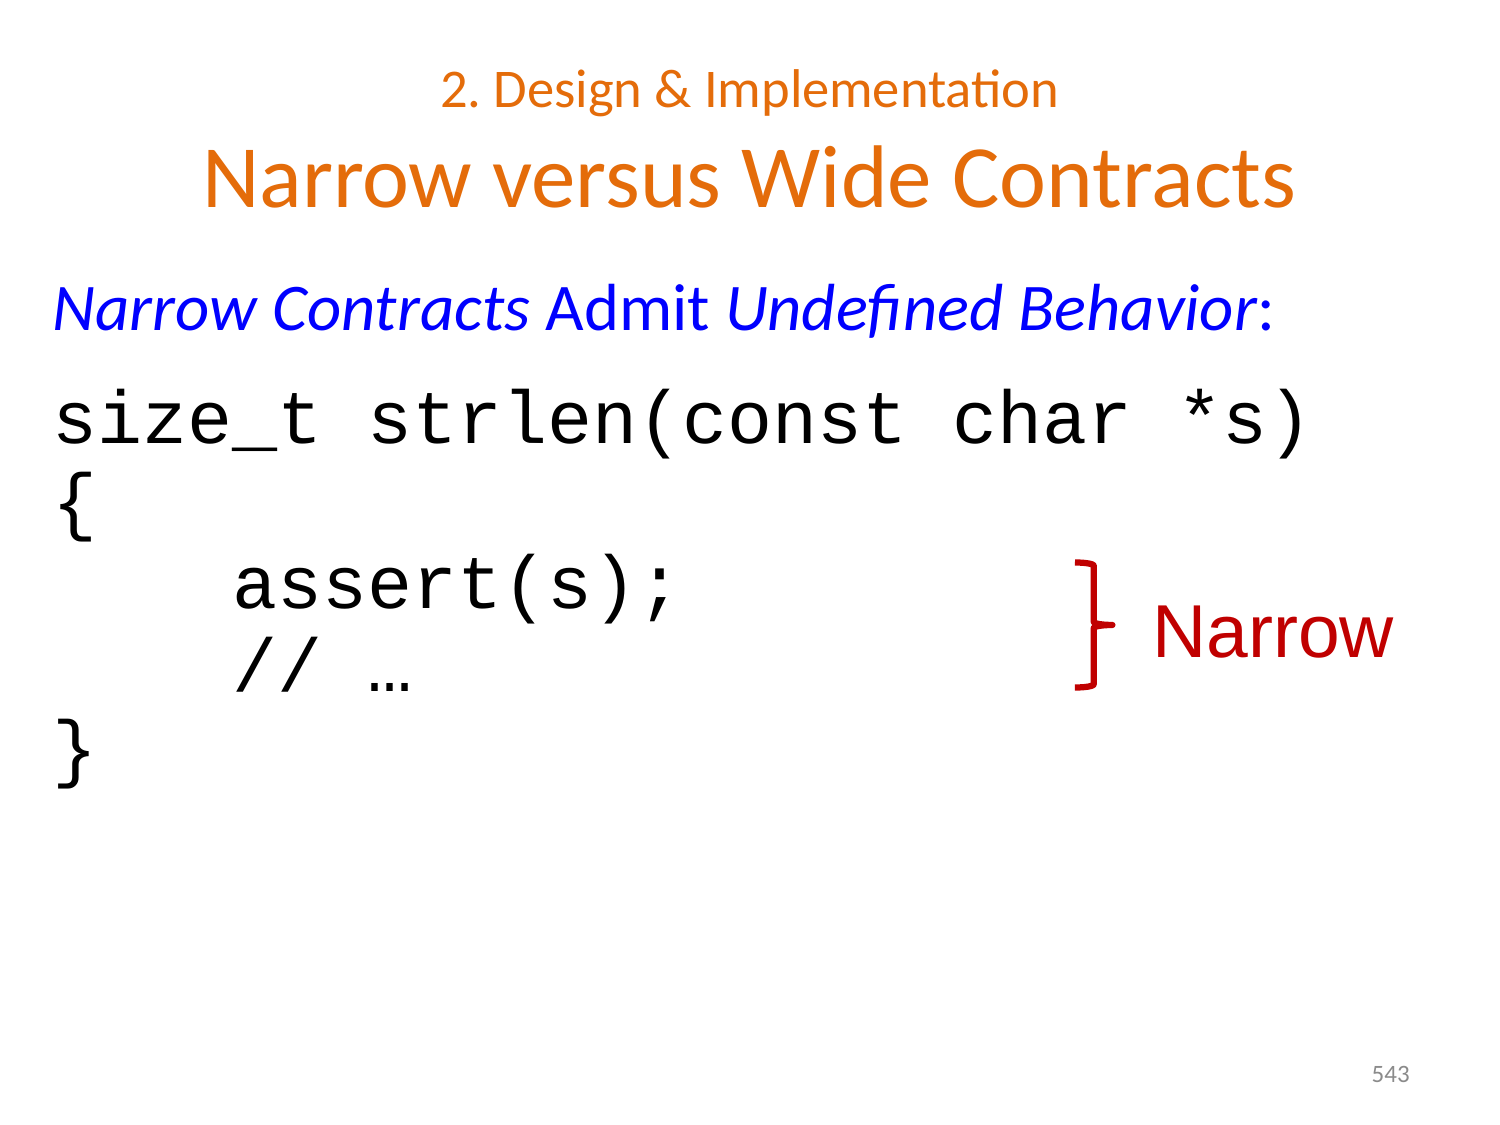

# 2. Design & Implementation Narrow versus Wide Contracts
Narrow Contracts Admit Undefined Behavior:

size_t strlen(const char *s)
{
    assert(s);
    // …
}

Narrow
543